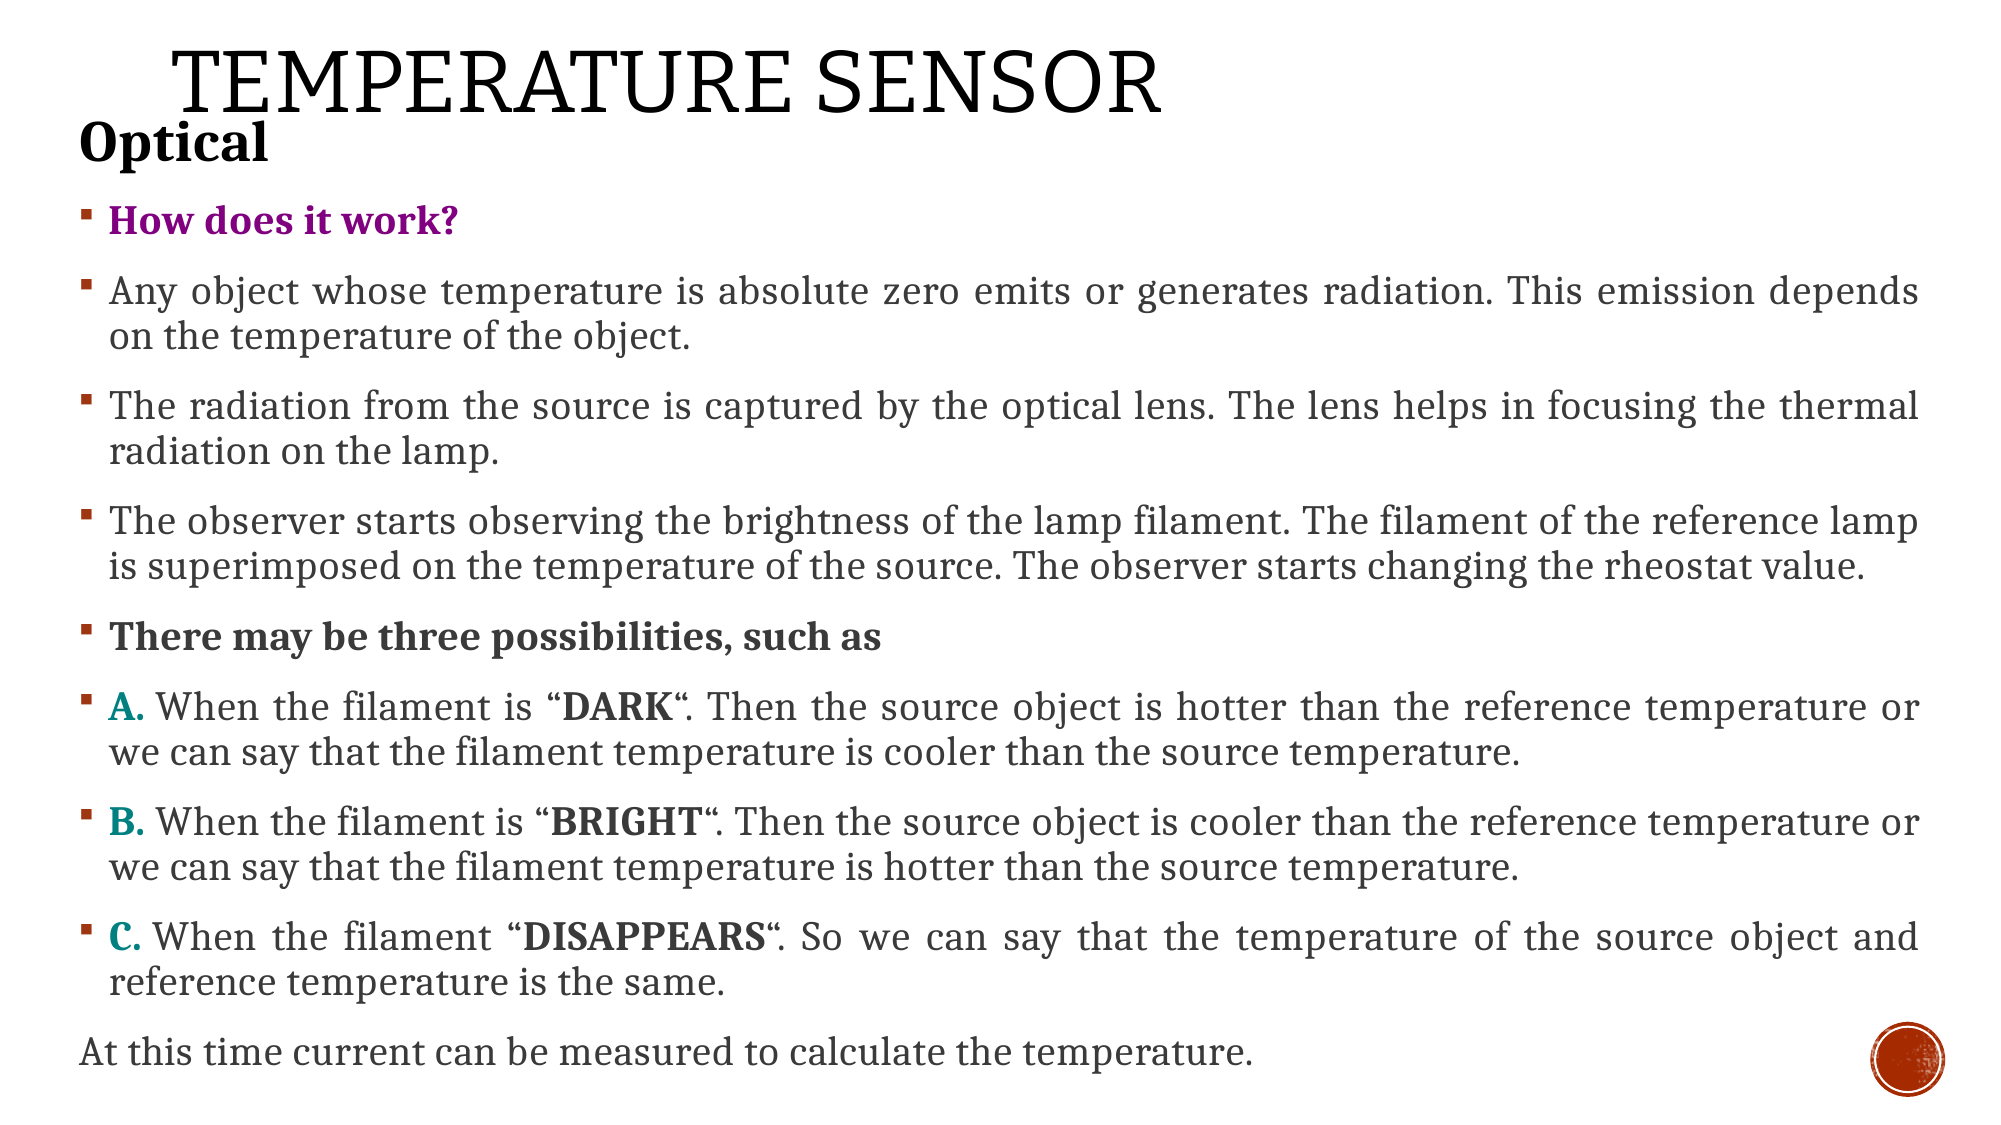

# Temperature Sensor
Optical
How does it work?
Any object whose temperature is absolute zero emits or generates radiation. This emission depends on the temperature of the object.
The radiation from the source is captured by the optical lens. The lens helps in focusing the thermal radiation on the lamp.
The observer starts observing the brightness of the lamp filament. The filament of the reference lamp is superimposed on the temperature of the source. The observer starts changing the rheostat value.
There may be three possibilities, such as
A. When the filament is “DARK“. Then the source object is hotter than the reference temperature or we can say that the filament temperature is cooler than the source temperature.
B. When the filament is “BRIGHT“. Then the source object is cooler than the reference temperature or we can say that the filament temperature is hotter than the source temperature.
C. When the filament “DISAPPEARS“. So we can say that the temperature of the source object and reference temperature is the same.
At this time current can be measured to calculate the temperature.